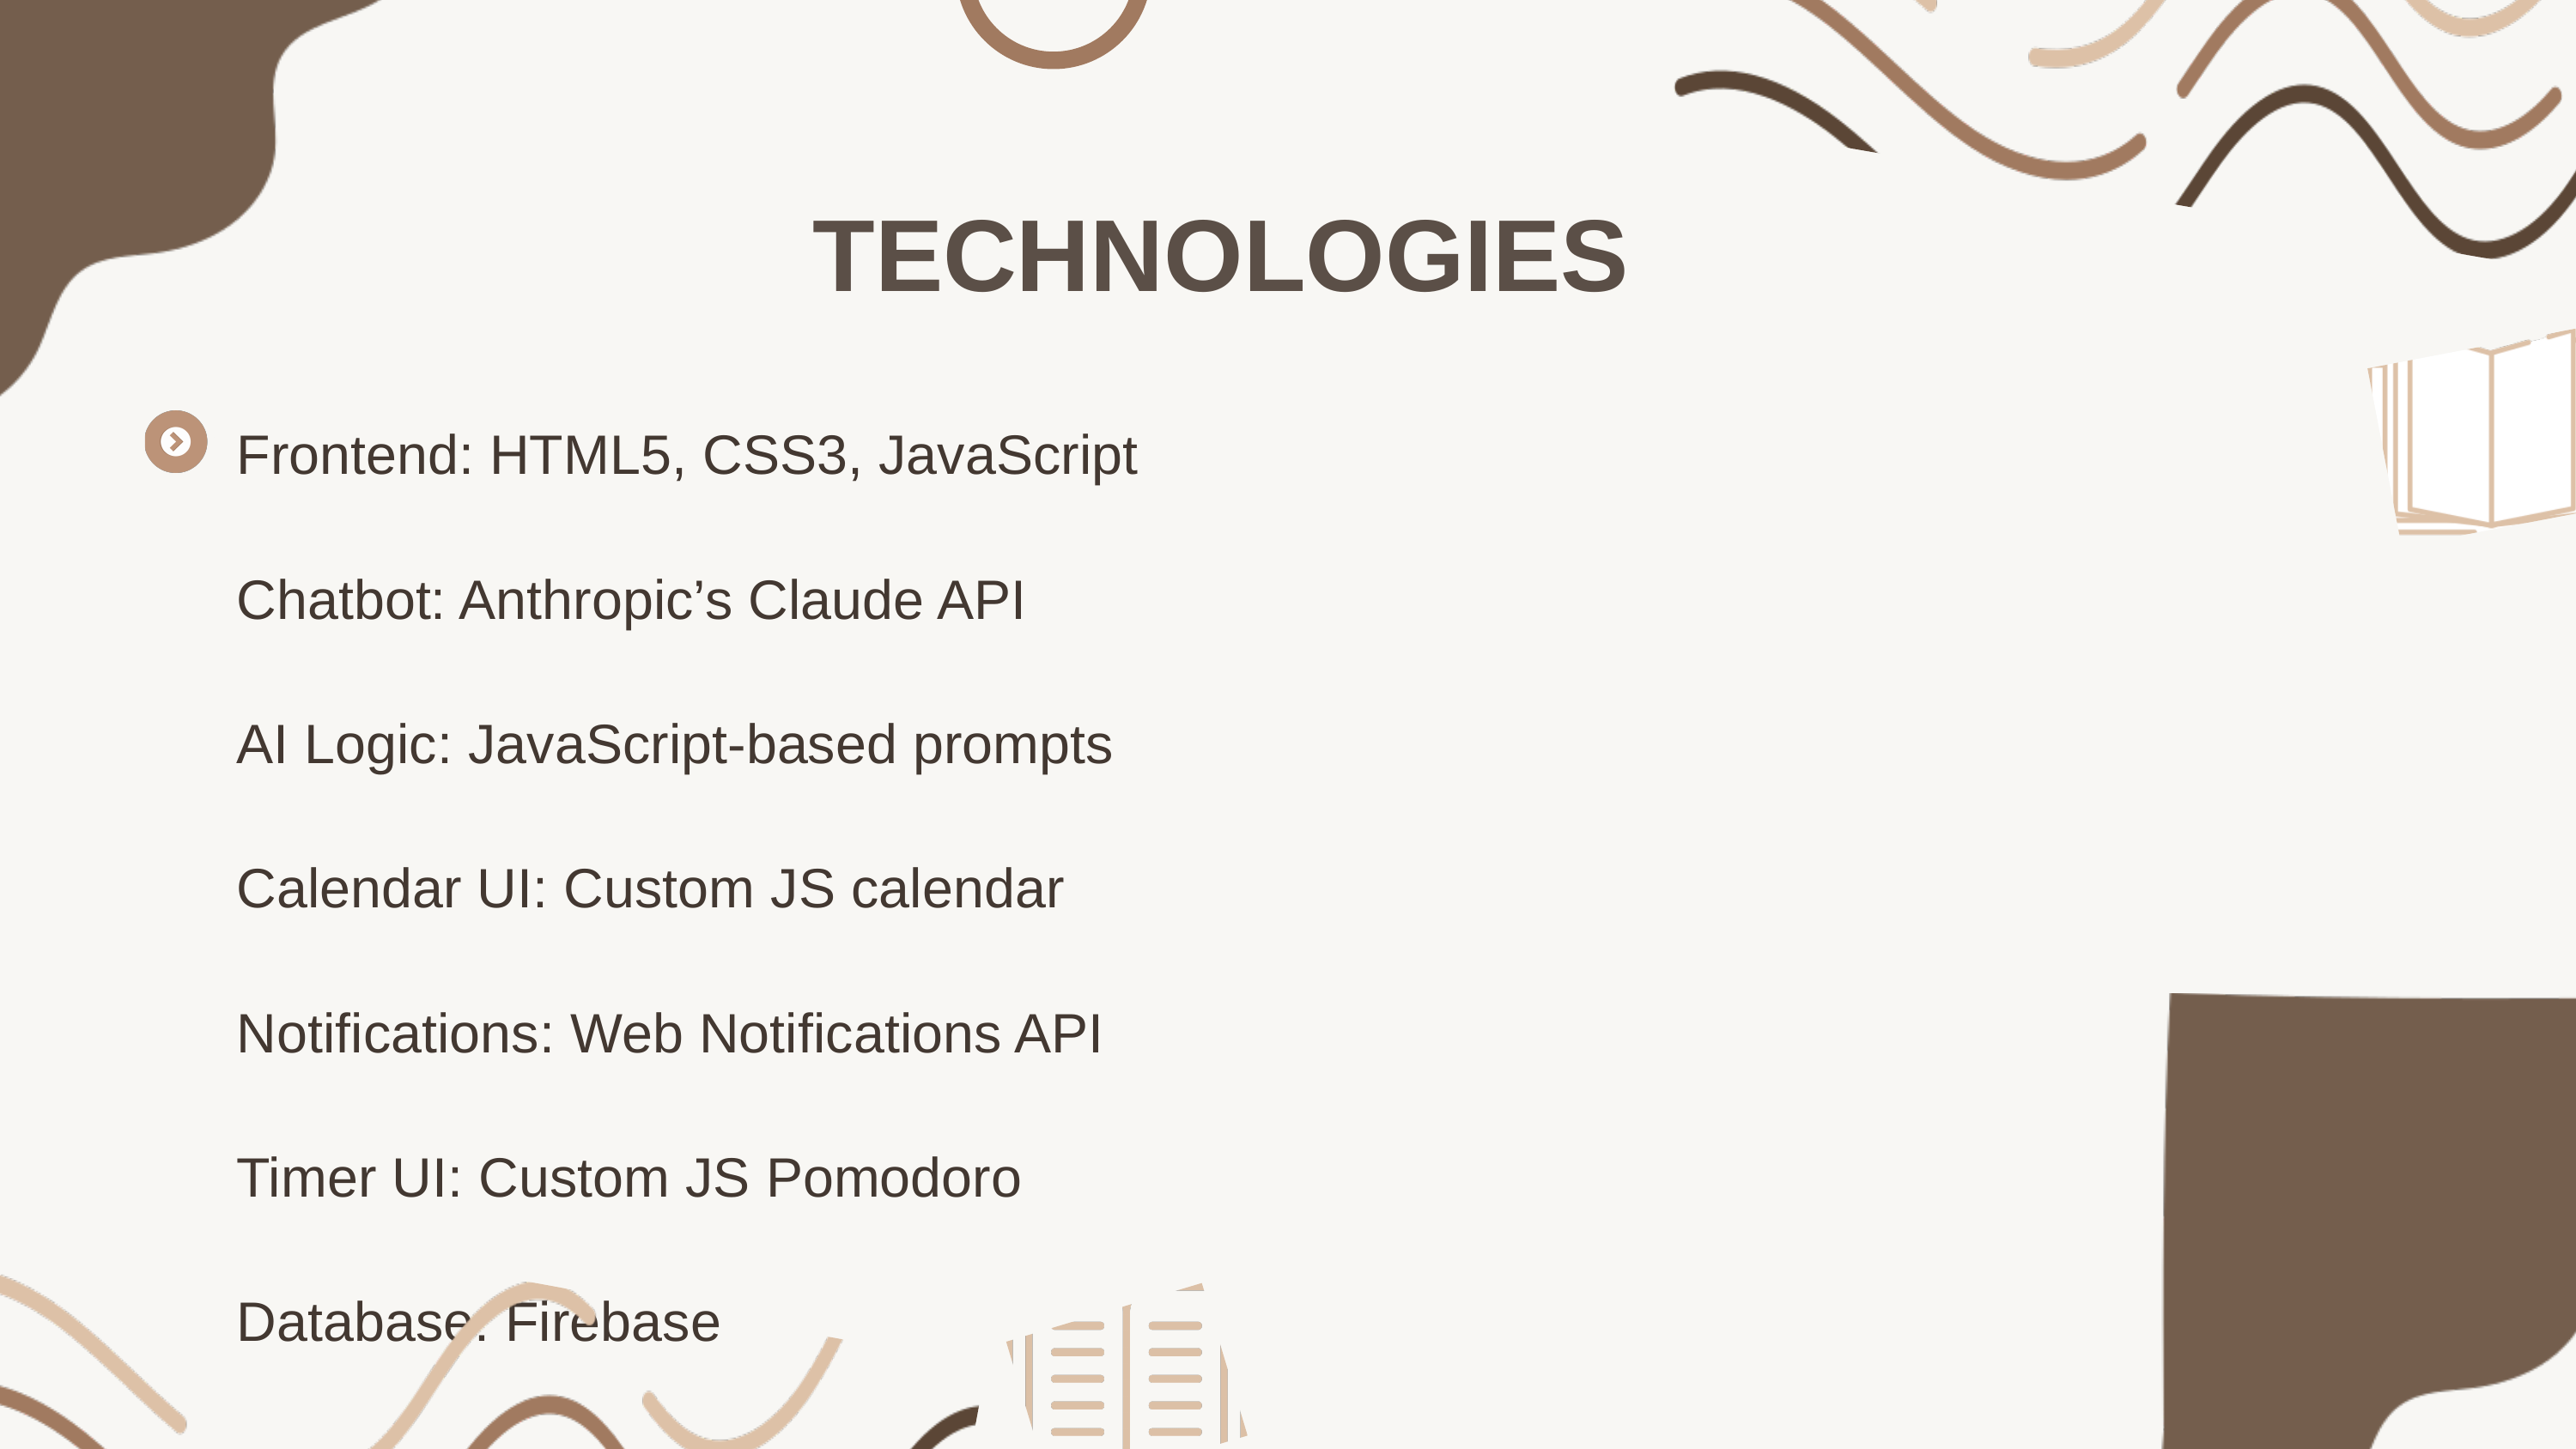

TECHNOLOGIES

Frontend: HTML5, CSS3, JavaScript

Chatbot: Anthropic’s Claude API

AI Logic: JavaScript-based prompts

Calendar UI: Custom JS calendar

Notifications: Web Notifications API

Timer UI: Custom JS Pomodoro

Database: Firebase